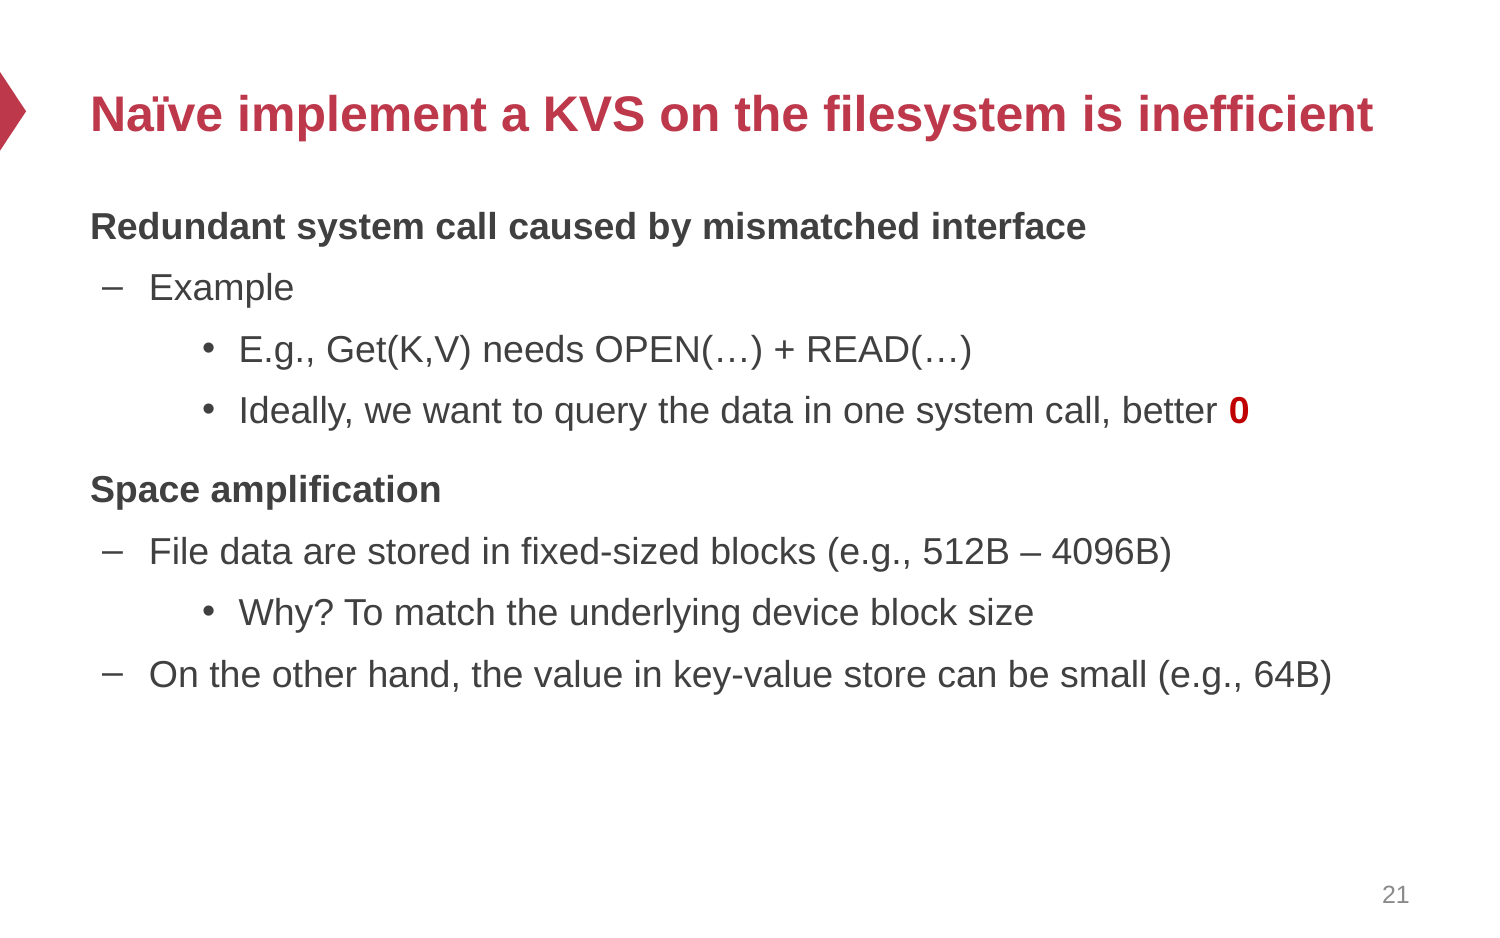

# Naïve implement a KVS on the filesystem is inefficient
Redundant system call caused by mismatched interface
Example
E.g., Get(K,V) needs OPEN(…) + READ(…)
Ideally, we want to query the data in one system call, better 0
Space amplification
File data are stored in fixed-sized blocks (e.g., 512B – 4096B)
Why? To match the underlying device block size
On the other hand, the value in key-value store can be small (e.g., 64B)
21